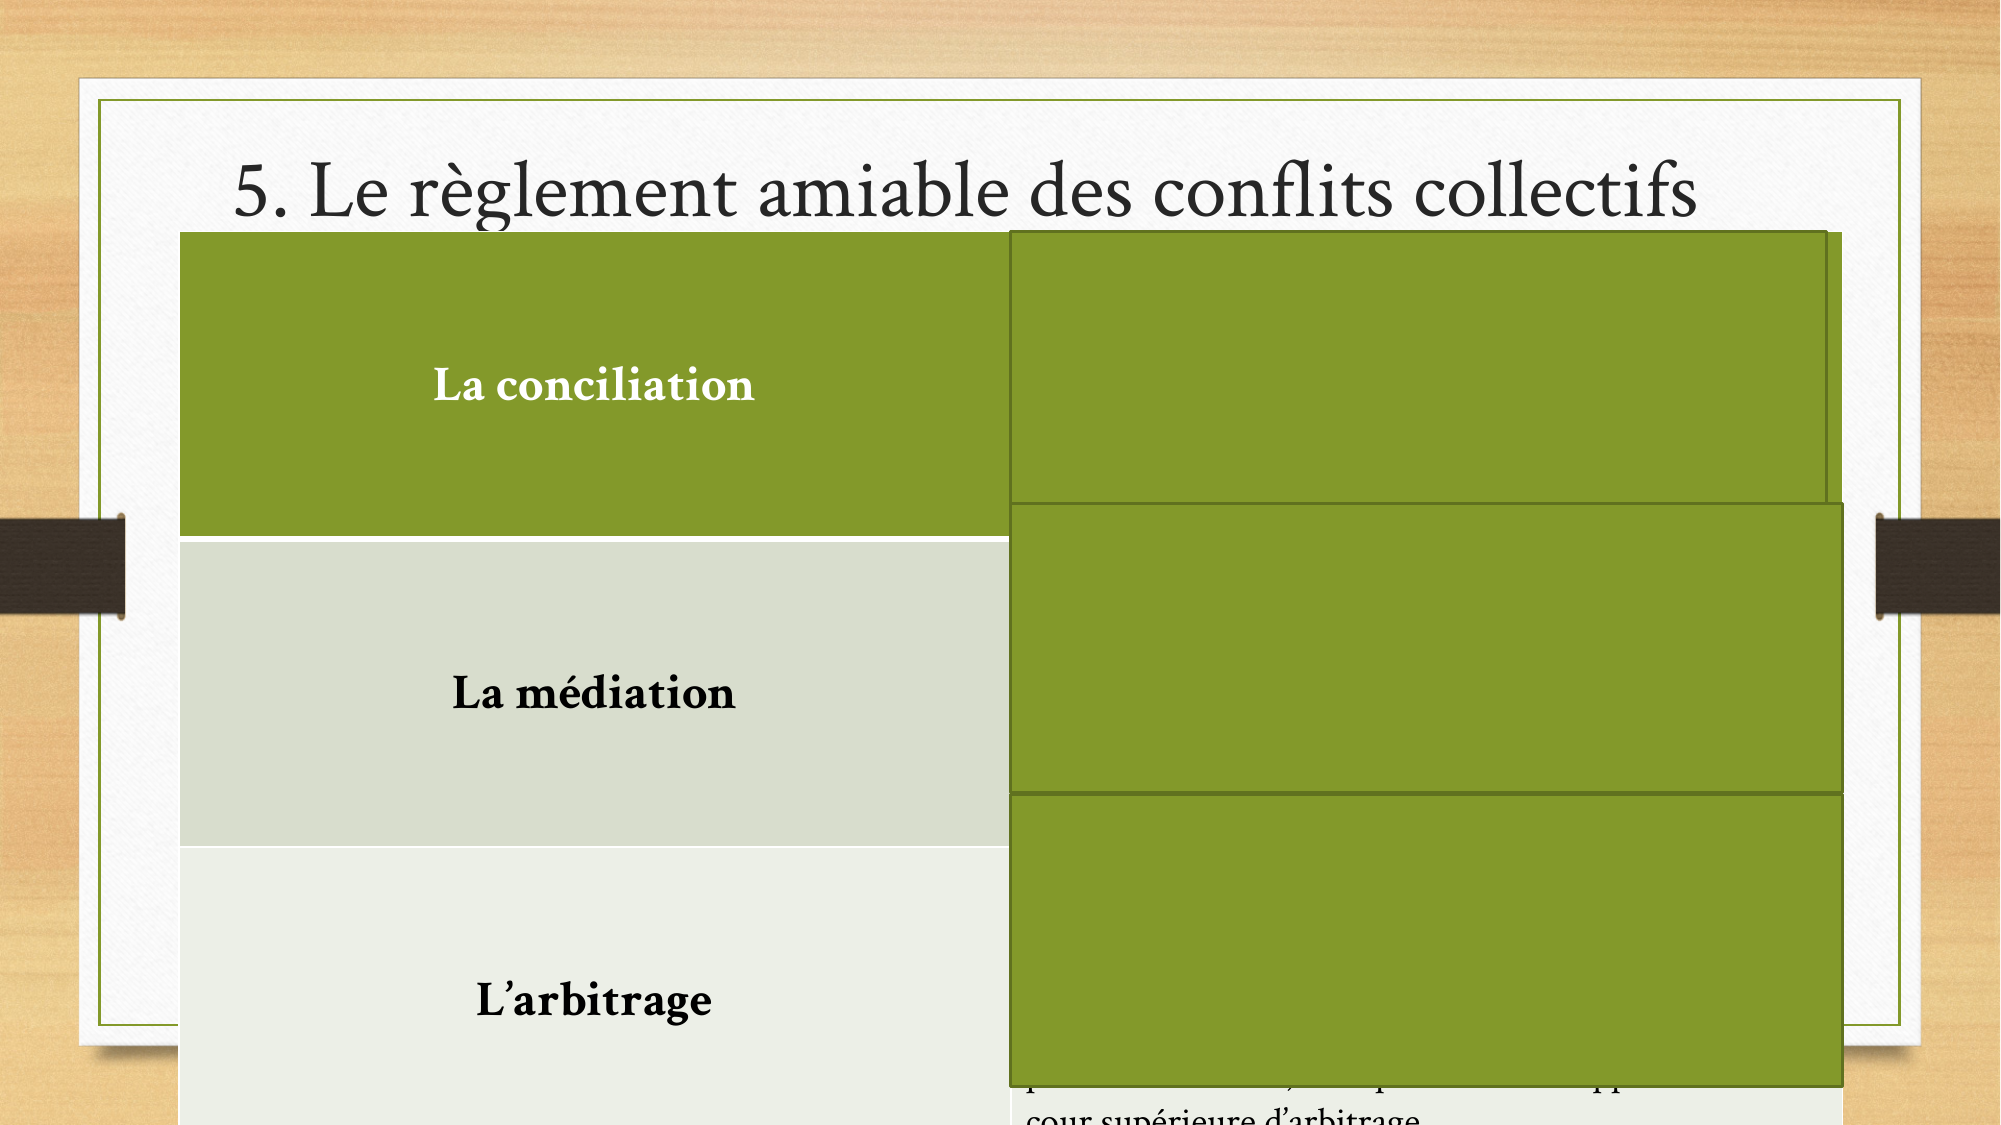

5. Le règlement amiable des conflits collectifs

| La conciliation | Les parties sont réunies devant une commission de conciliation. Si une solution acceptée par les parties est trouvée, elle est constatée par un procès-verbal, sinon le conflit peut être soumis à médiation et/ou arbitrage. |
| --- | --- |
| La médiation | À l’initiative du président de la Commission nationale de la négociation collective ou du ministère du Travail un médiateur intervient. Il tente de trouver des solutions et les propose dans le délai d’un mois aux parties qui ont 8 jours pour les accepter (un procès-verbal est alors dressé) ou non. |
| L’arbitrage | Les parties acceptent de se soumettre à la décision d’un arbitre (choisi par elles) qui statue en droit et en équité. Sa sentence arbitrale est notifiée aux parties ; si les parties la refusent, elles peuvent faire appel devant la cour supérieure d’arbitrage. |